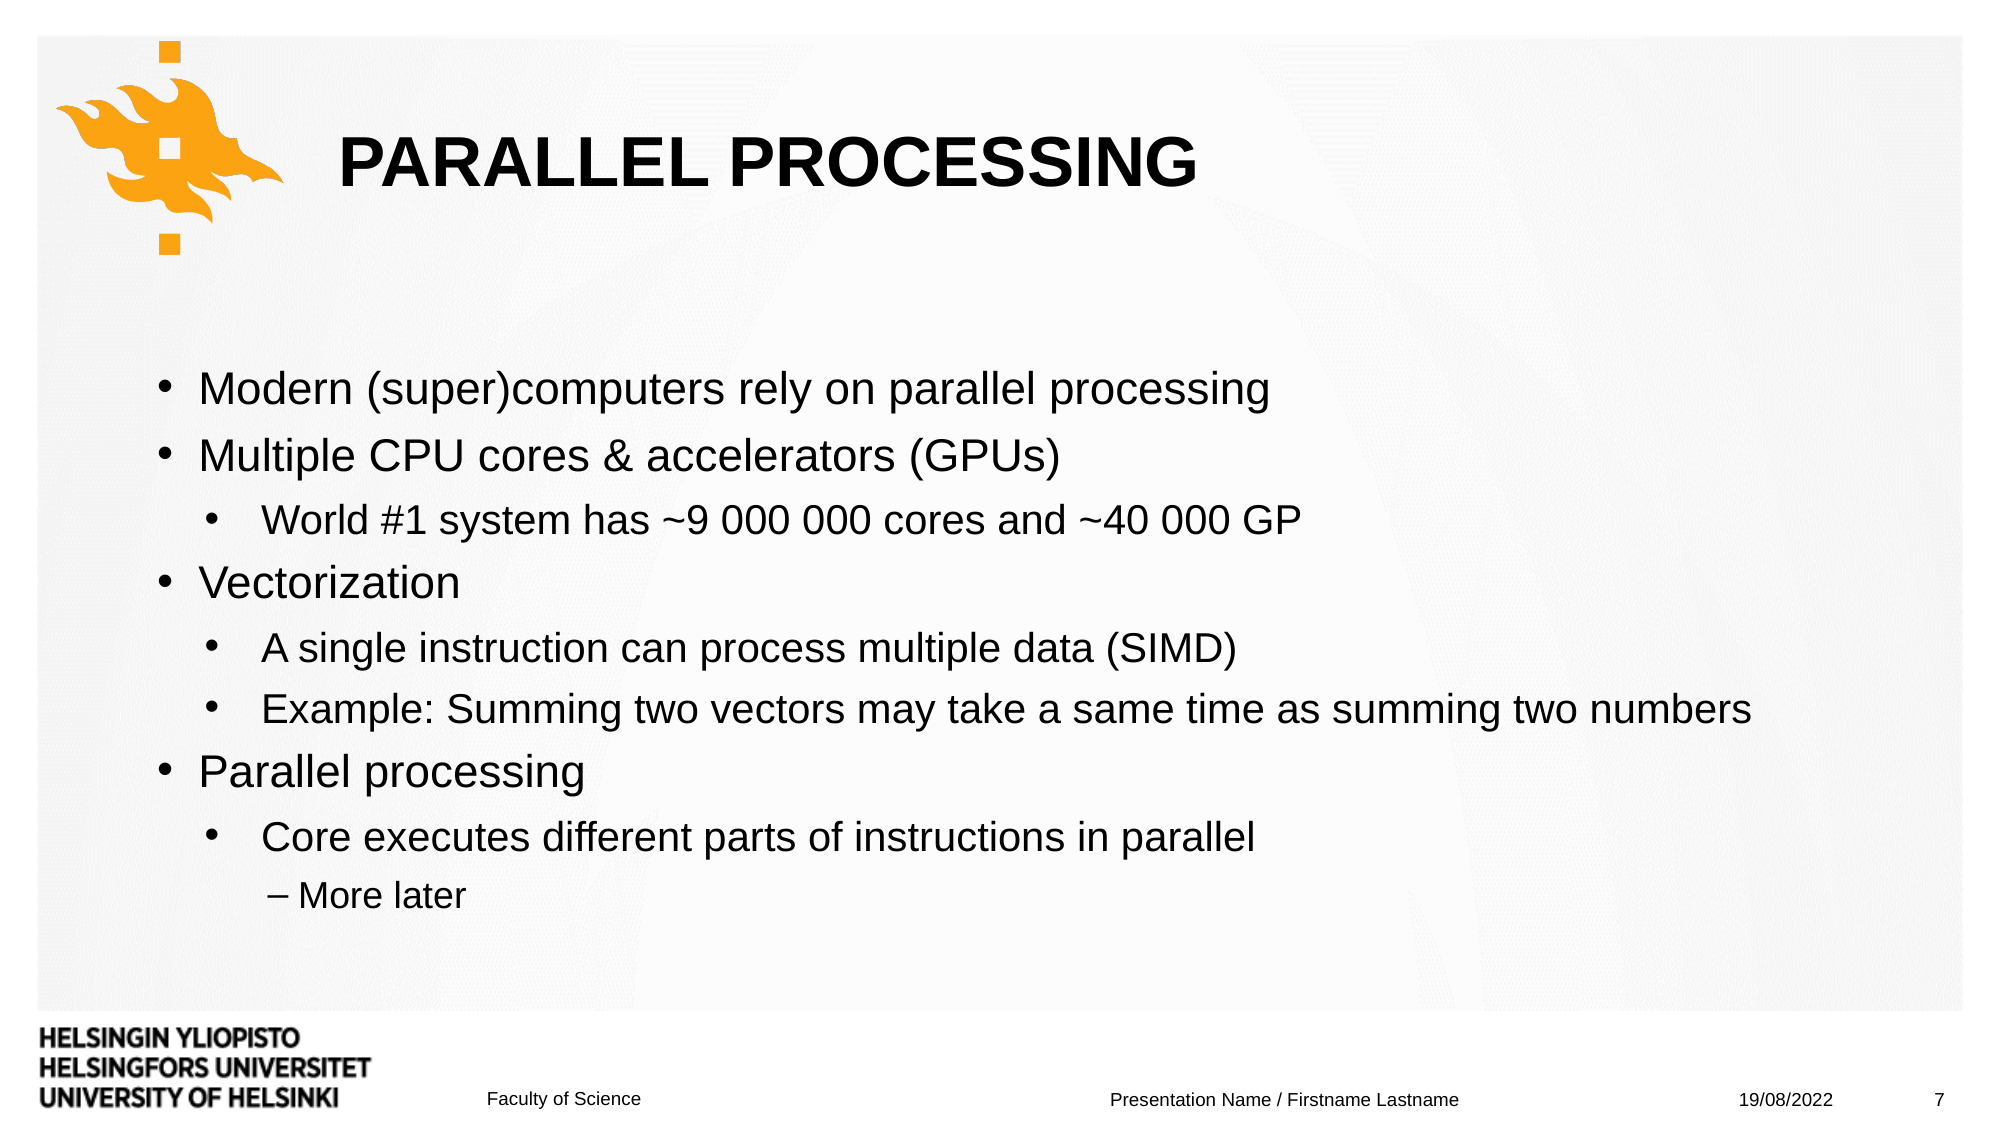

# Parallel processing
Modern (super)computers rely on parallel processing
Multiple CPU cores & accelerators (GPUs)
World #1 system has ~9 000 000 cores and ~40 000 GP
Vectorization
A single instruction can process multiple data (SIMD)
Example: Summing two vectors may take a same time as summing two numbers
Parallel processing
Core executes different parts of instructions in parallel
More later
19/08/2022
7
Presentation Name / Firstname Lastname